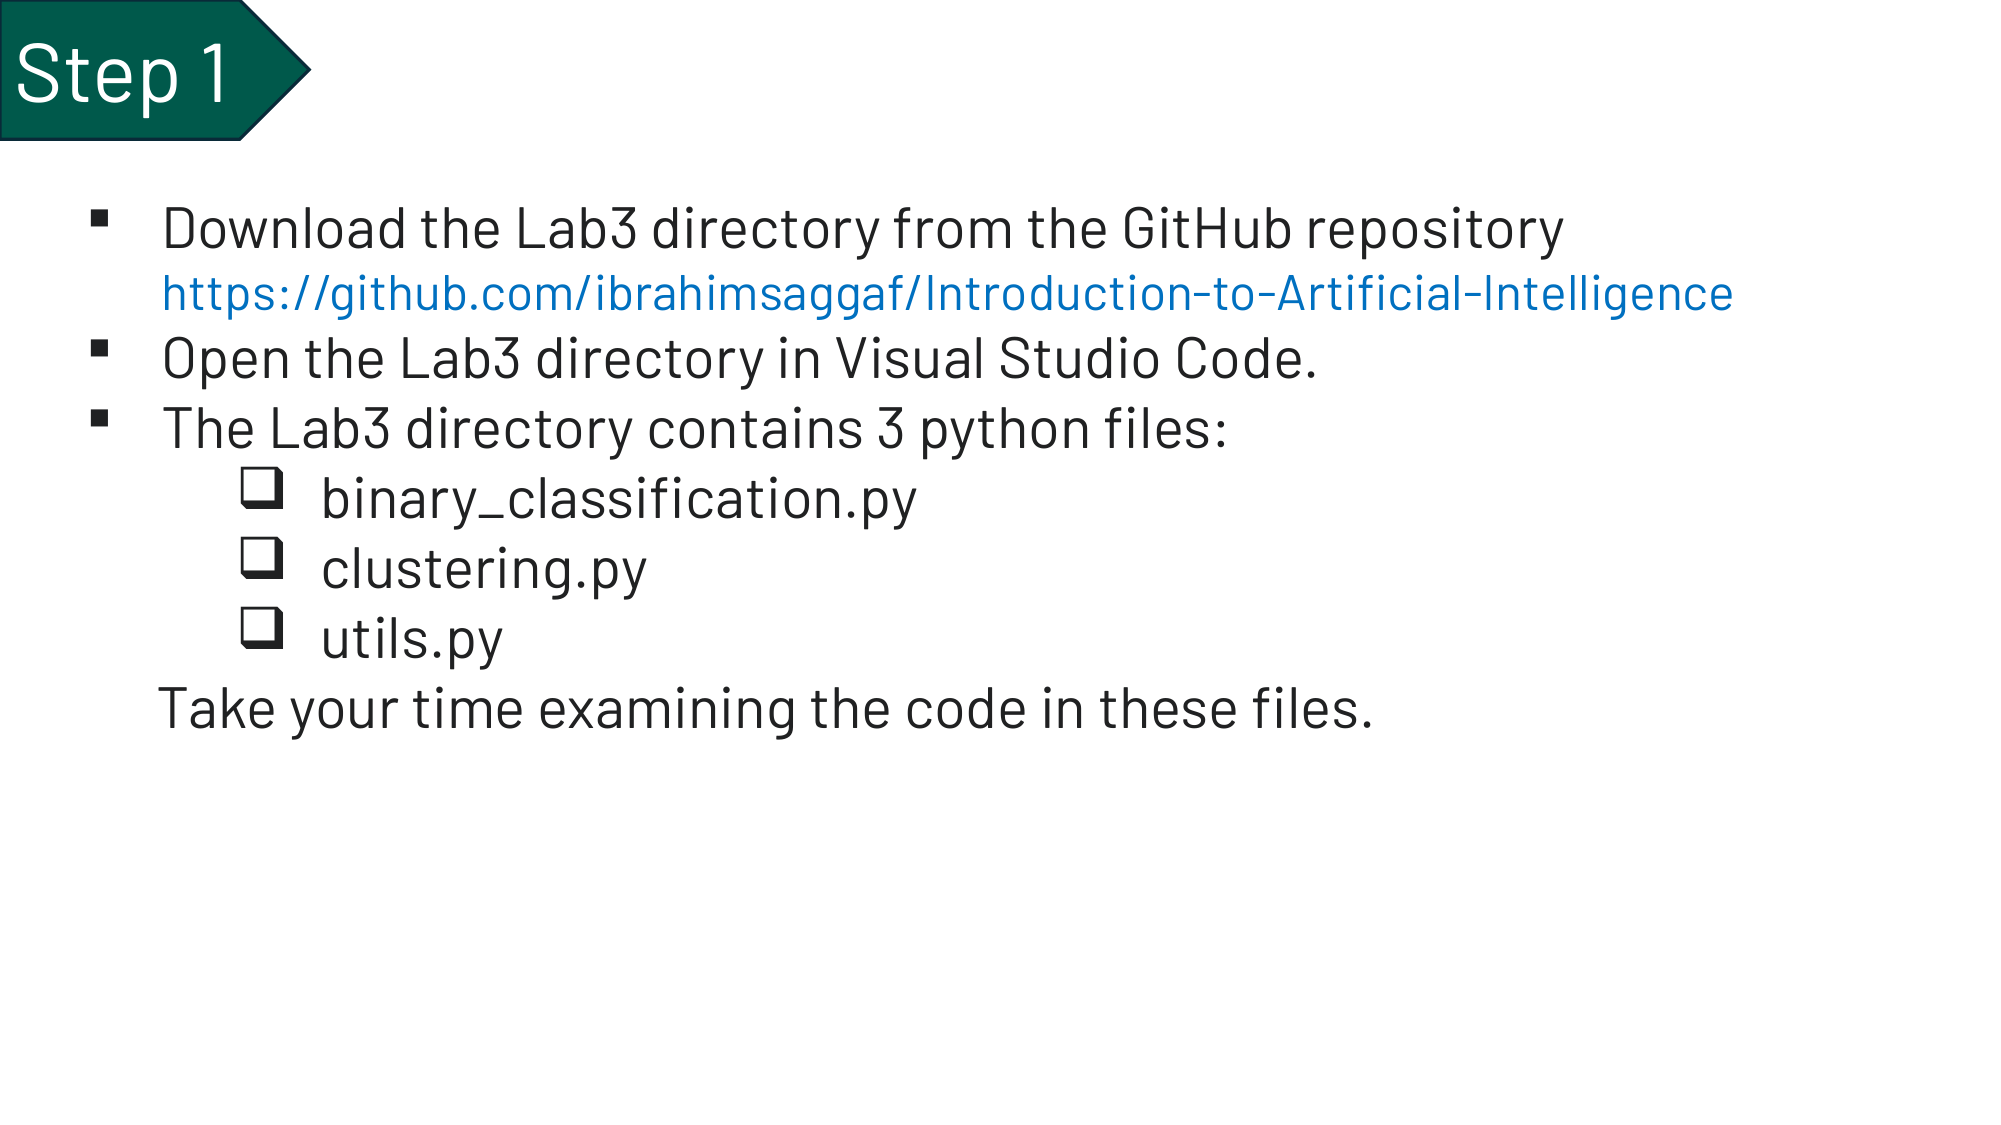

Step 1
Download the Lab3 directory from the GitHub repository https://github.com/ibrahimsaggaf/Introduction-to-Artificial-Intelligence
Open the Lab3 directory in Visual Studio Code.
The Lab3 directory contains 3 python files:
binary_classification.py
clustering.py
utils.py
      Take your time examining the code in these files.